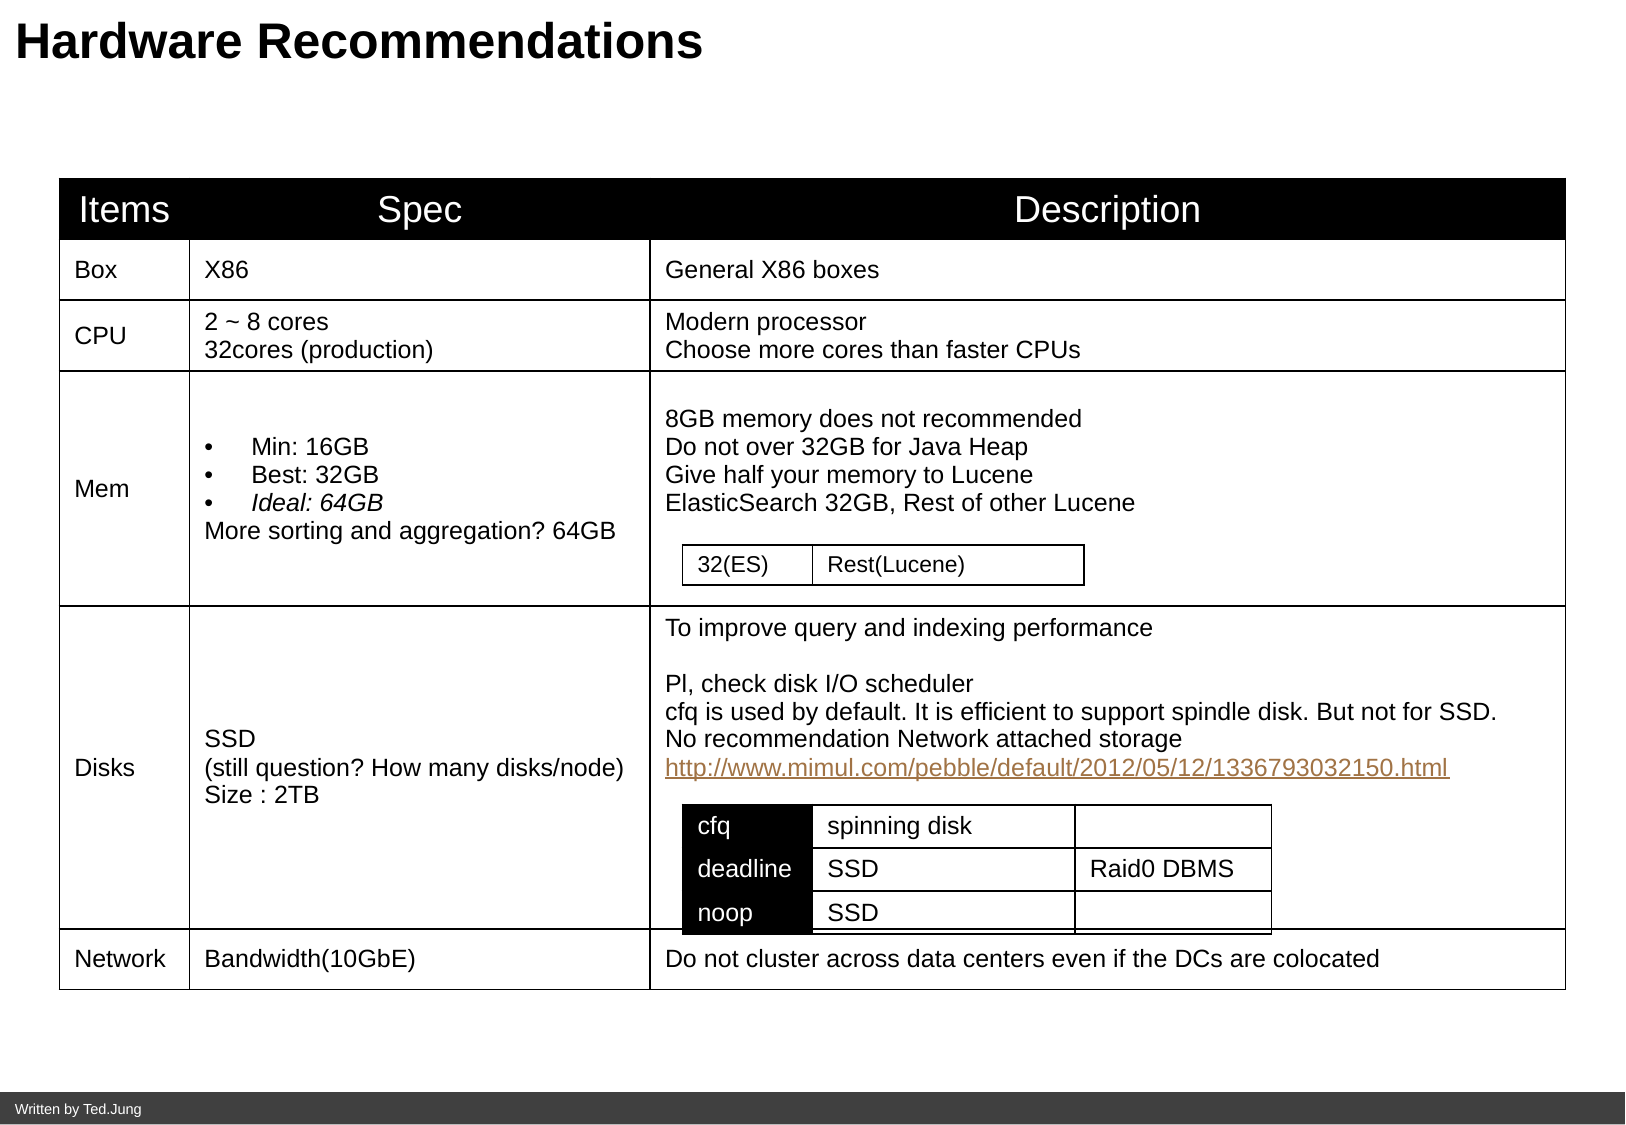

Hardware Recommendations
| Items | Spec | Description |
| --- | --- | --- |
| Box | X86 | General X86 boxes |
| CPU | 2 ~ 8 cores 32cores (production) | Modern processor Choose more cores than faster CPUs |
| Mem | Min: 16GB Best: 32GB Ideal: 64GB More sorting and aggregation? 64GB | 8GB memory does not recommended Do not over 32GB for Java Heap Give half your memory to Lucene ElasticSearch 32GB, Rest of other Lucene |
| Disks | SSD (still question? How many disks/node) Size : 2TB | To improve query and indexing performance Pl, check disk I/O scheduler cfq is used by default. It is efficient to support spindle disk. But not for SSD. No recommendation Network attached storage http://www.mimul.com/pebble/default/2012/05/12/1336793032150.html |
| Network | Bandwidth(10GbE) | Do not cluster across data centers even if the DCs are colocated |
| 32(ES) | Rest(Lucene) |
| --- | --- |
| cfq | spinning disk |  |
| --- | --- | --- |
| deadline | SSD | Raid0 DBMS |
| noop | SSD |  |